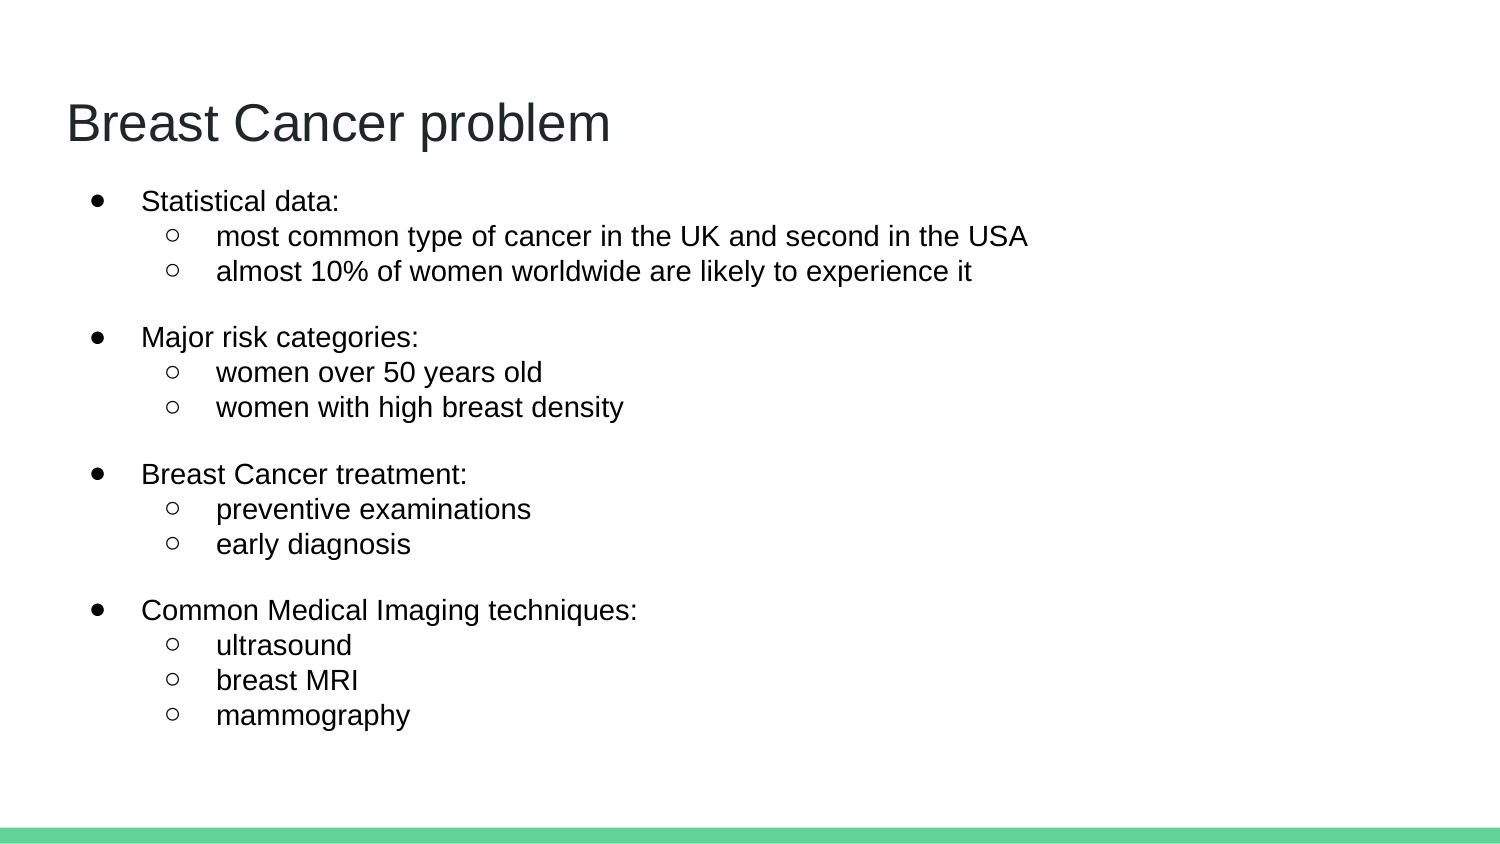

# Breast Cancer problem

Statistical data:
most common type of cancer in the UK and second in the USA
almost 10% of women worldwide are likely to experience it
Major risk categories:
women over 50 years old
women with high breast density
Breast Cancer treatment:
preventive examinations
early diagnosis
Common Medical Imaging techniques:
ultrasound
breast MRI
mammography